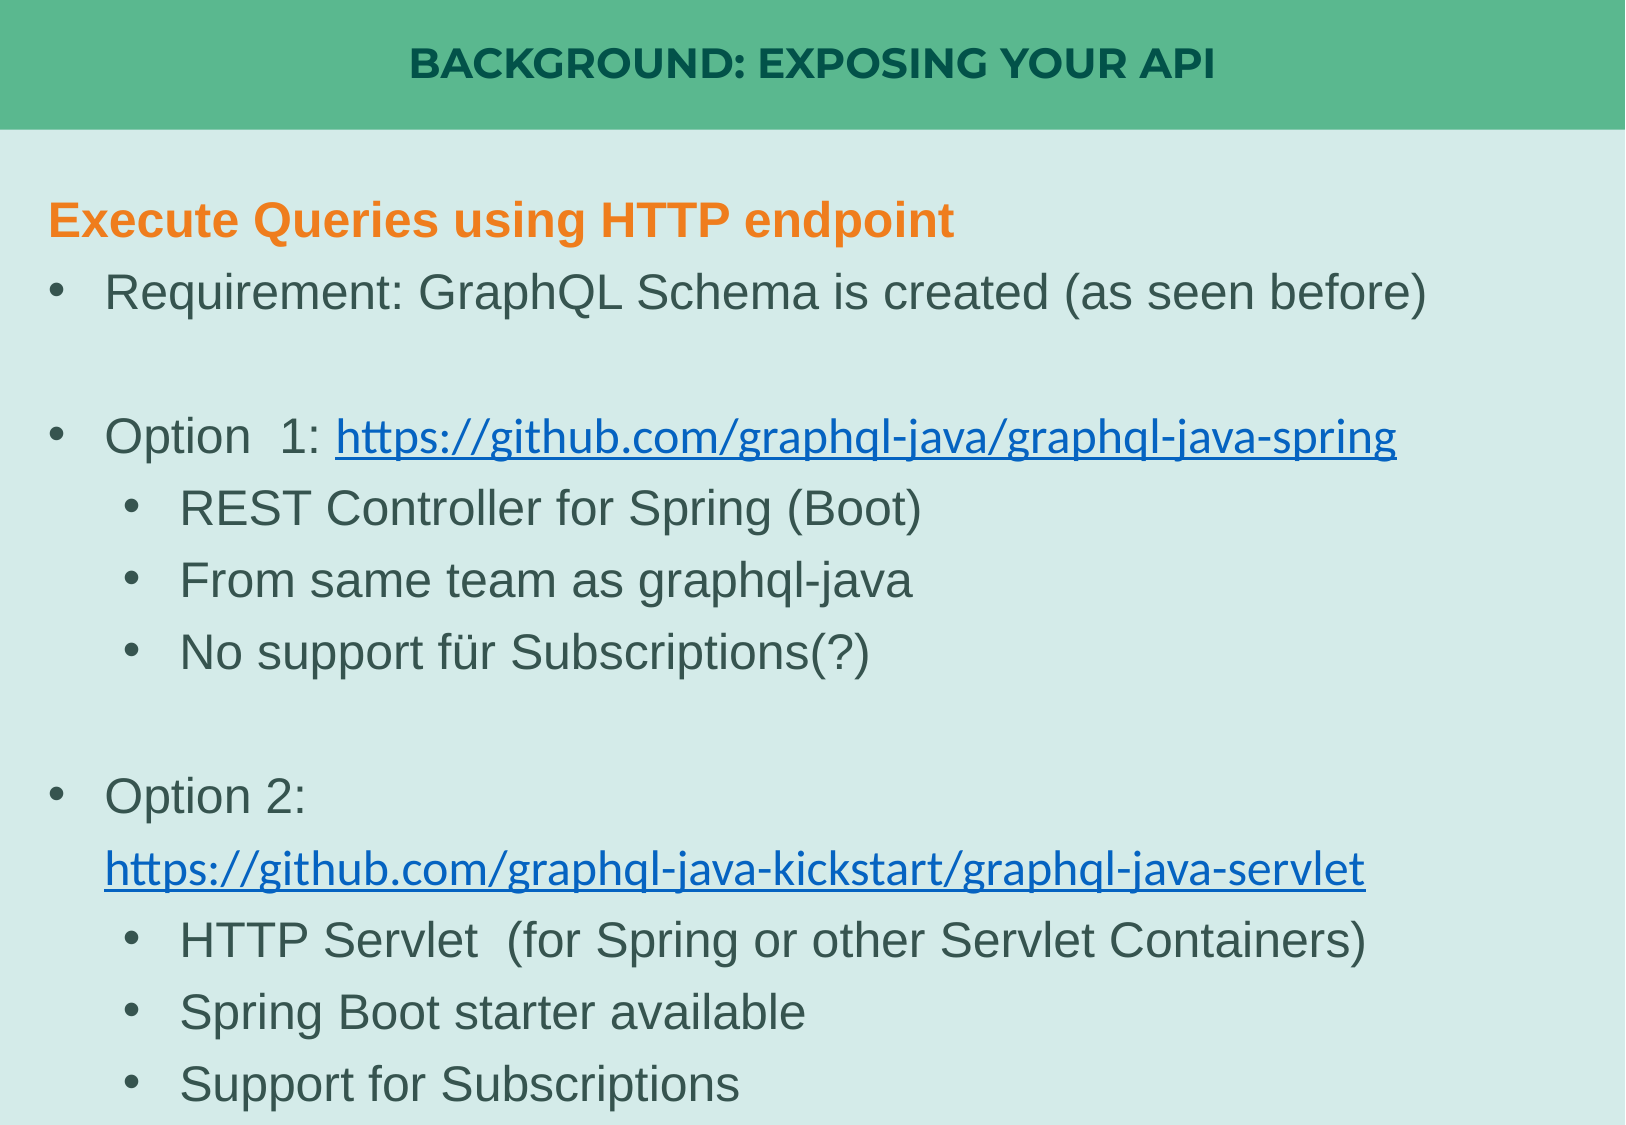

# Background: exposing your API
Execute Queries using HTTP endpoint
Requirement: GraphQL Schema is created (as seen before)

Option  1: https://github.com/graphql-java/graphql-java-spring
REST Controller for Spring (Boot)
From same team as graphql-java
No support für Subscriptions(?)

Option 2: https://github.com/graphql-java-kickstart/graphql-java-servlet
HTTP Servlet  (for Spring or other Servlet Containers)
Spring Boot starter available
Support for Subscriptions